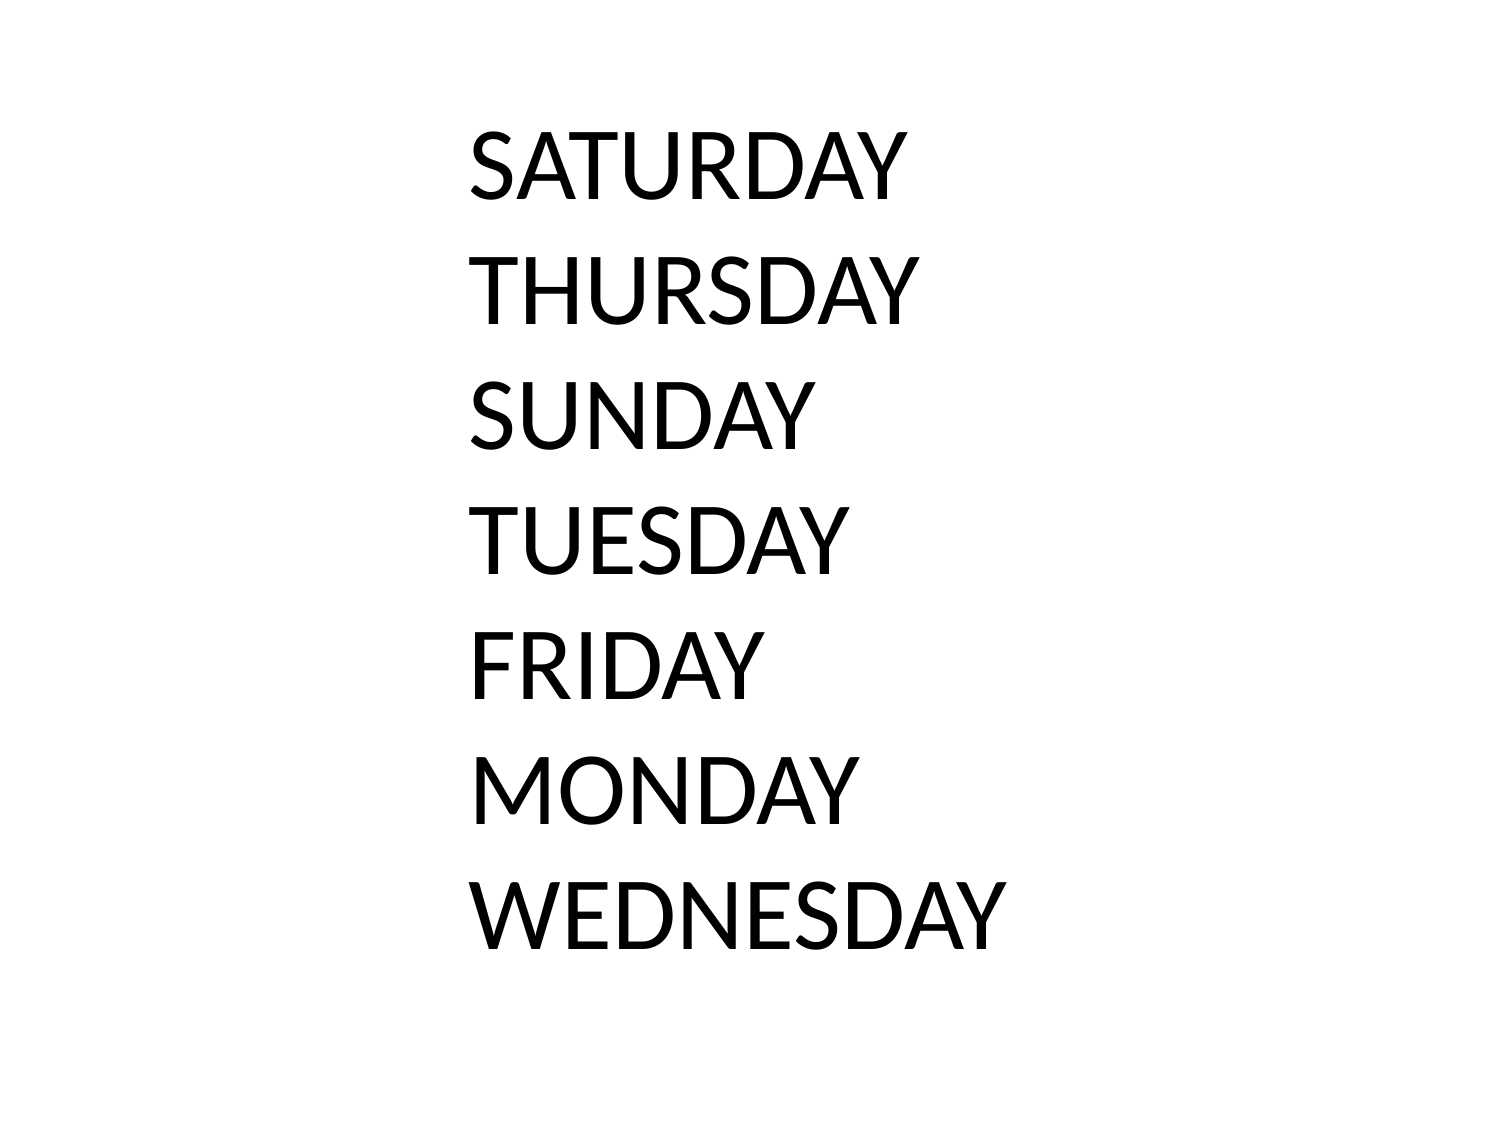

SATURDAY
THURSDAY
SUNDAY
TUESDAY
FRIDAY
MONDAY
WEDNESDAY